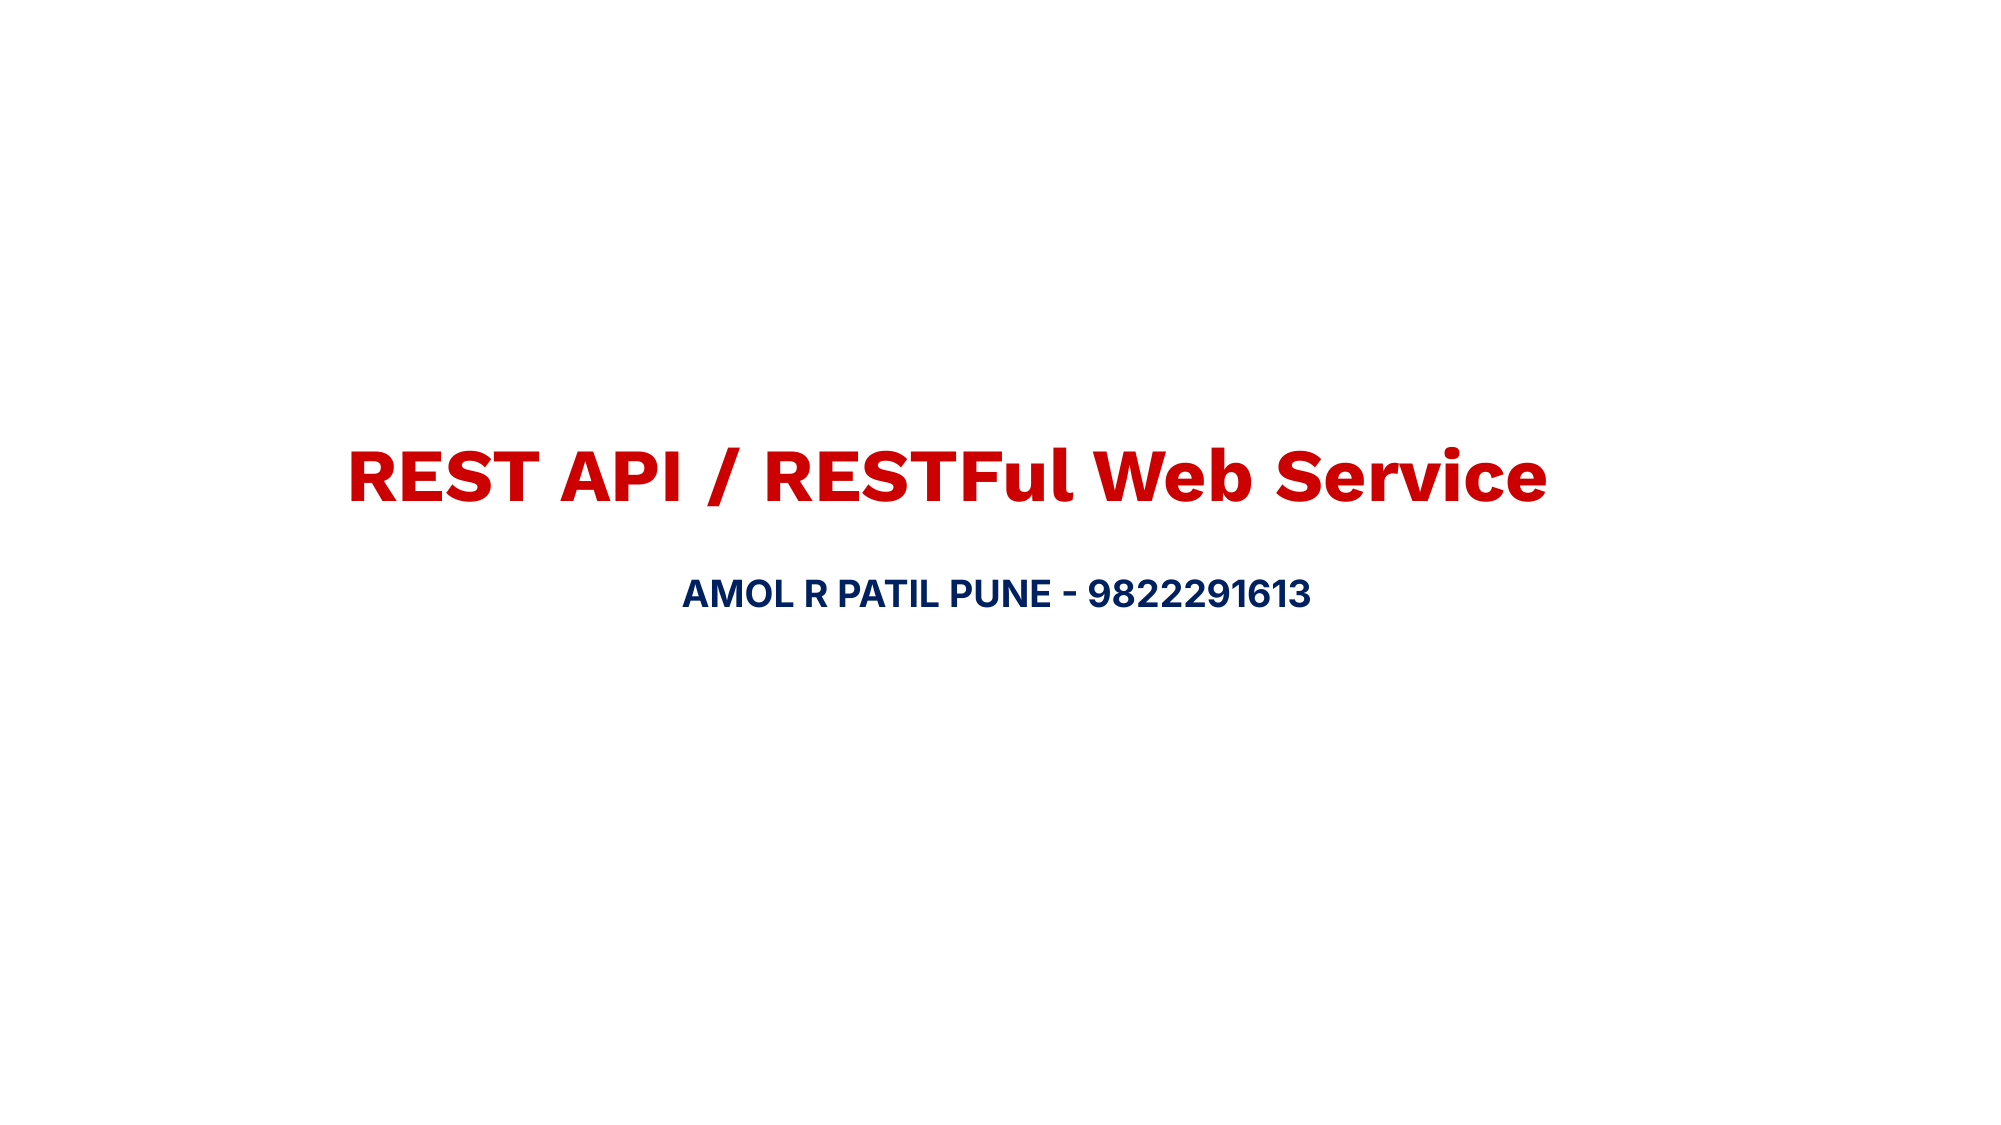

REST API / RESTFul Web Service
AMOL R PATIL PUNE - 9822291613